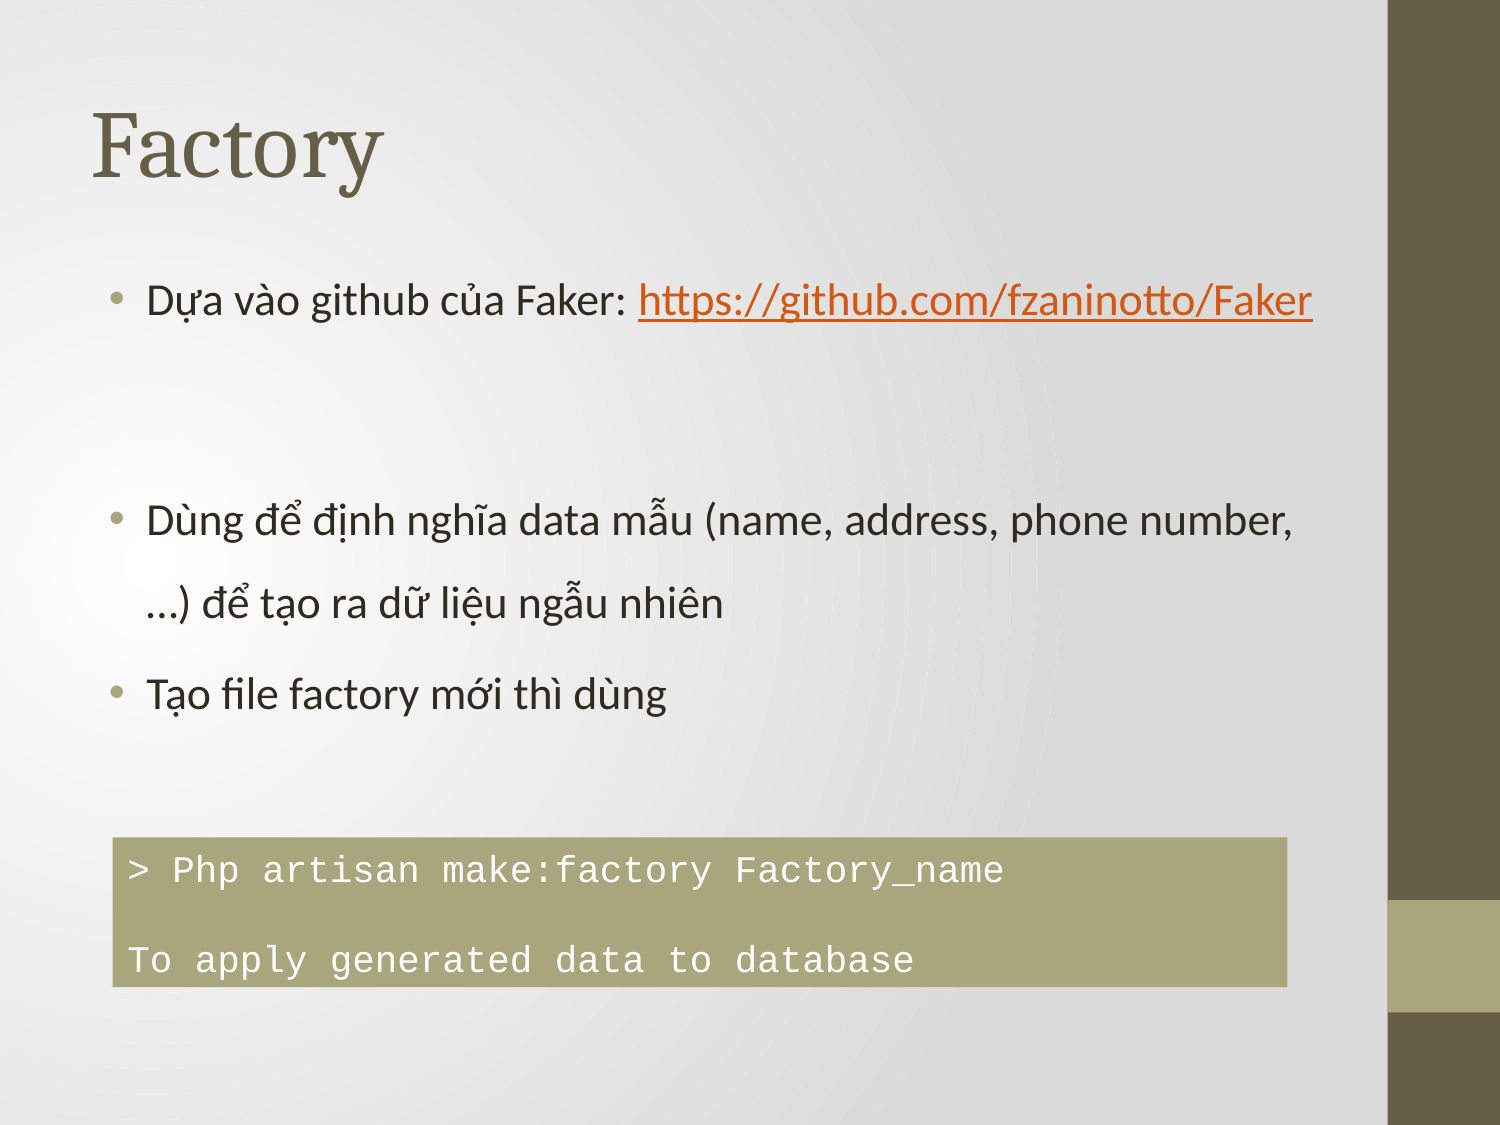

# Factory
Dựa vào github của Faker: https://github.com/fzaninotto/Faker

Dùng để định nghĩa data mẫu (name, address, phone number, …) để tạo ra dữ liệu ngẫu nhiên
Tạo file factory mới thì dùng
> Php artisan make:factory Factory_name

To apply generated data to database